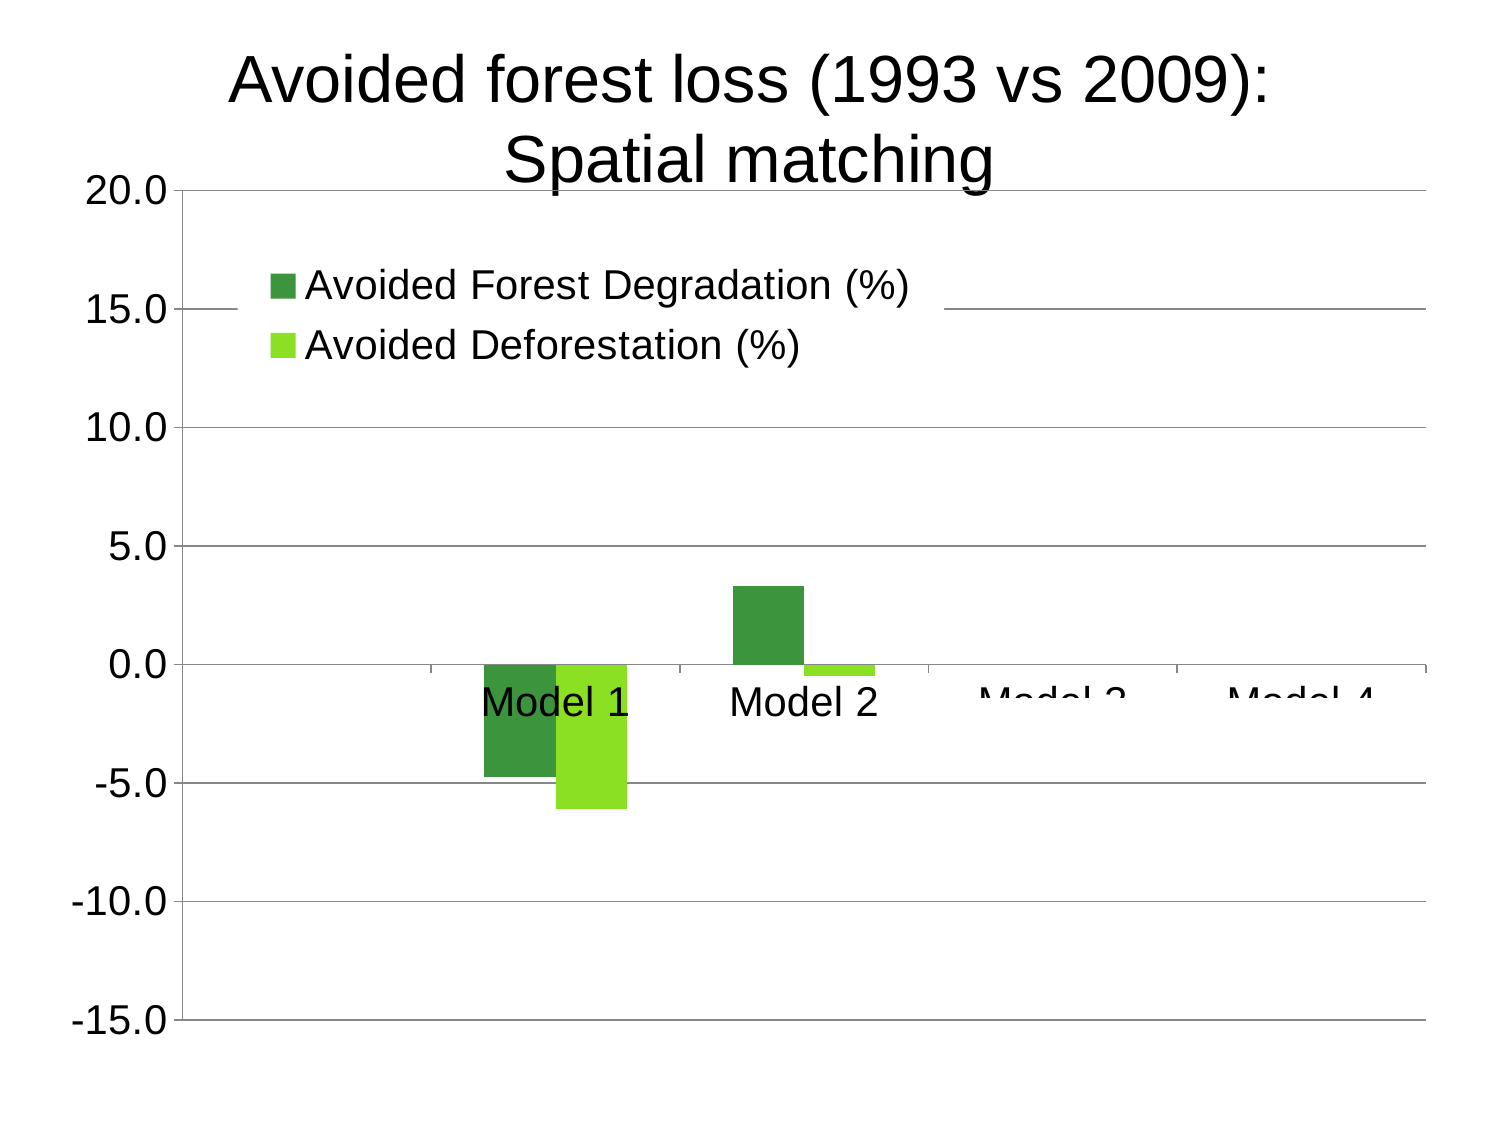

# Avoided forest loss (1993 vs 2009): Spatial matching

### Chart

| Category | Avoided Forest Degradation (%) | Avoided Deforestation (%) |
|---|---|---|
| Model 0 | -10.364425235729337 | -5.503029942751727 |
| Model 1 | -4.742769003262153 | -6.083078436246906 |
| Model 2 | 3.3185038536435334 | -0.4768624600541144 |
| Model 3 | 11.548803487790668 | 2.6360907253488377 |
| Model 4 | 15.865015645482057 | 4.287573902141141 |